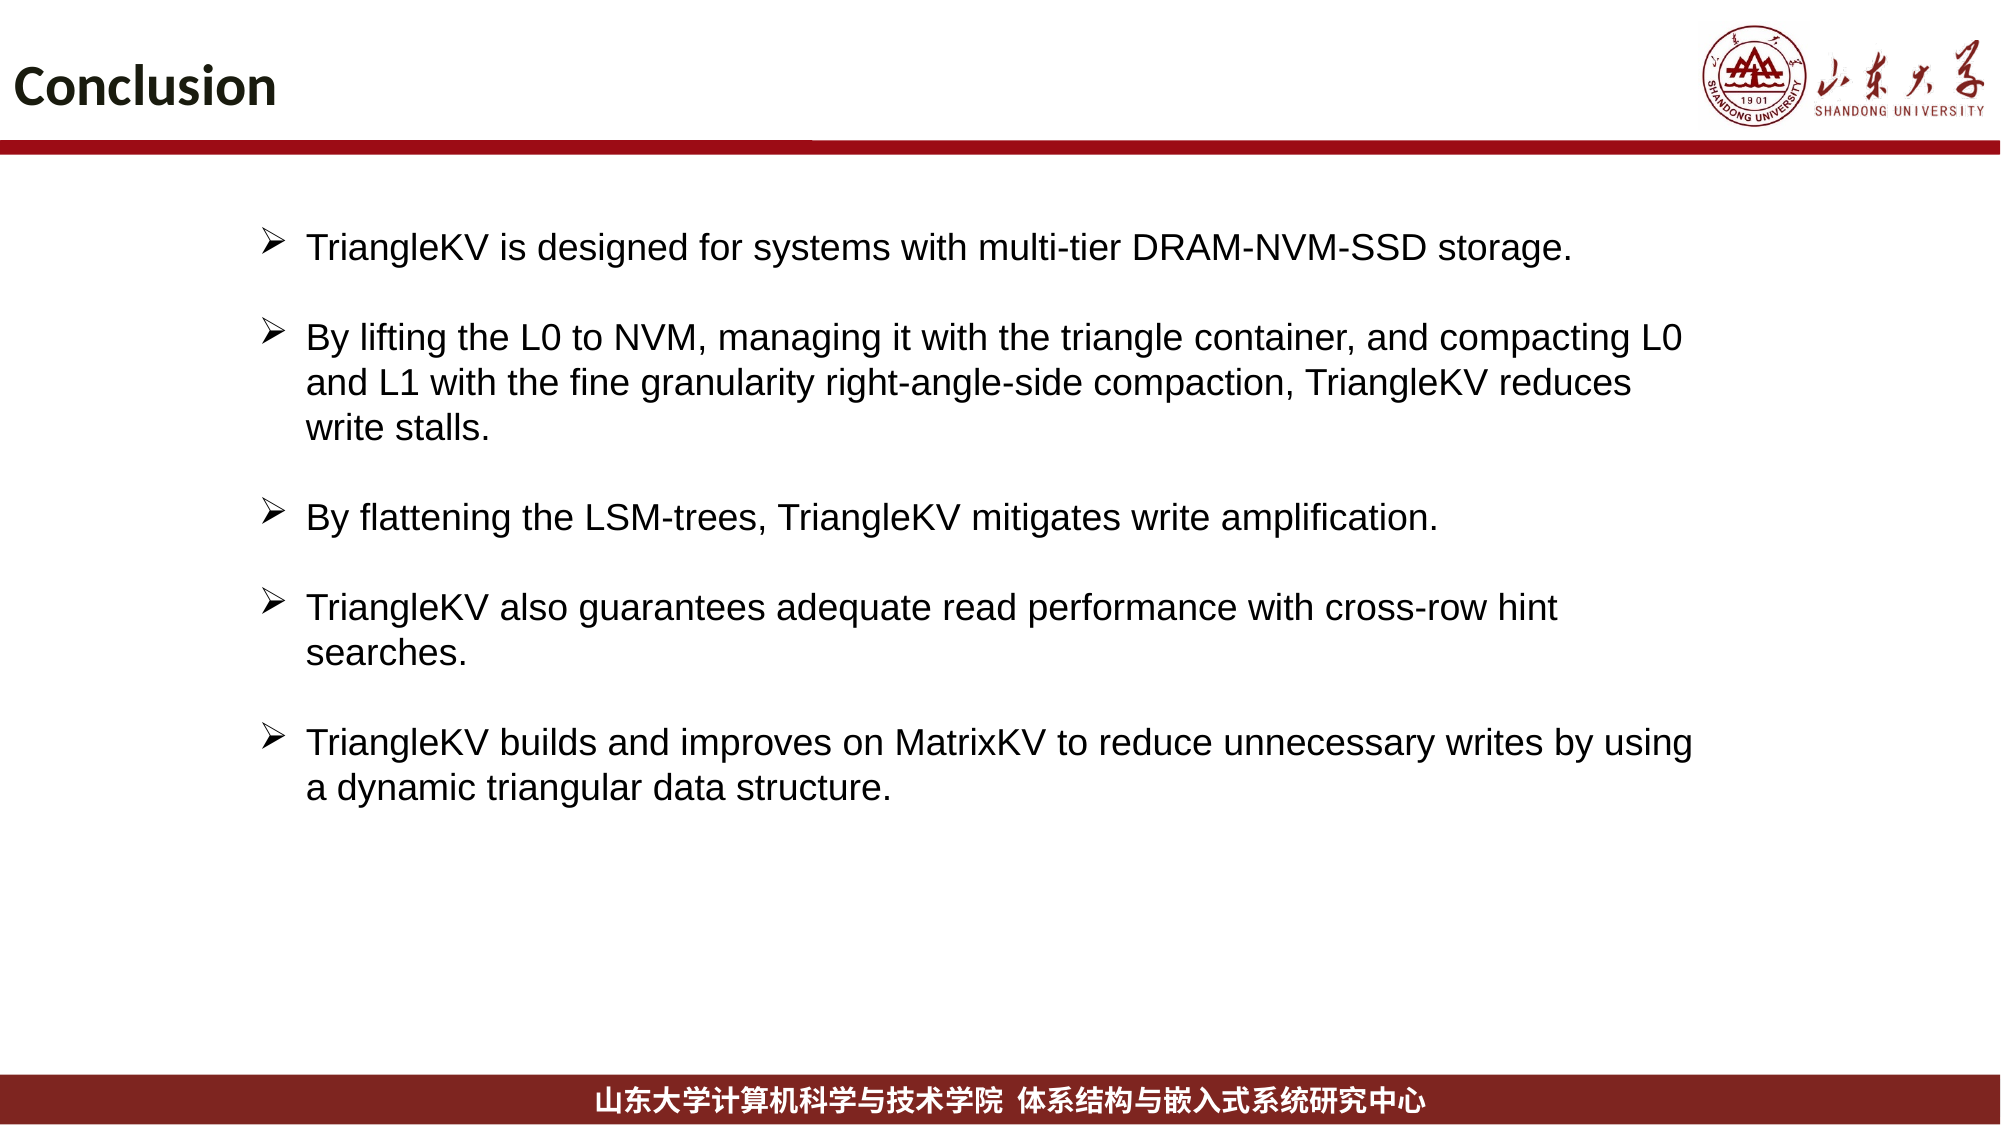

# Conclusion
TriangleKV is designed for systems with multi-tier DRAM-NVM-SSD storage.

By lifting the L0 to NVM, managing it with the triangle container, and compacting L0 and L1 with the fine granularity right-angle-side compaction, TriangleKV reduces write stalls.

By flattening the LSM-trees, TriangleKV mitigates write amplification.

TriangleKV also guarantees adequate read performance with cross-row hint searches.

TriangleKV builds and improves on MatrixKV to reduce unnecessary writes by using a dynamic triangular data structure.